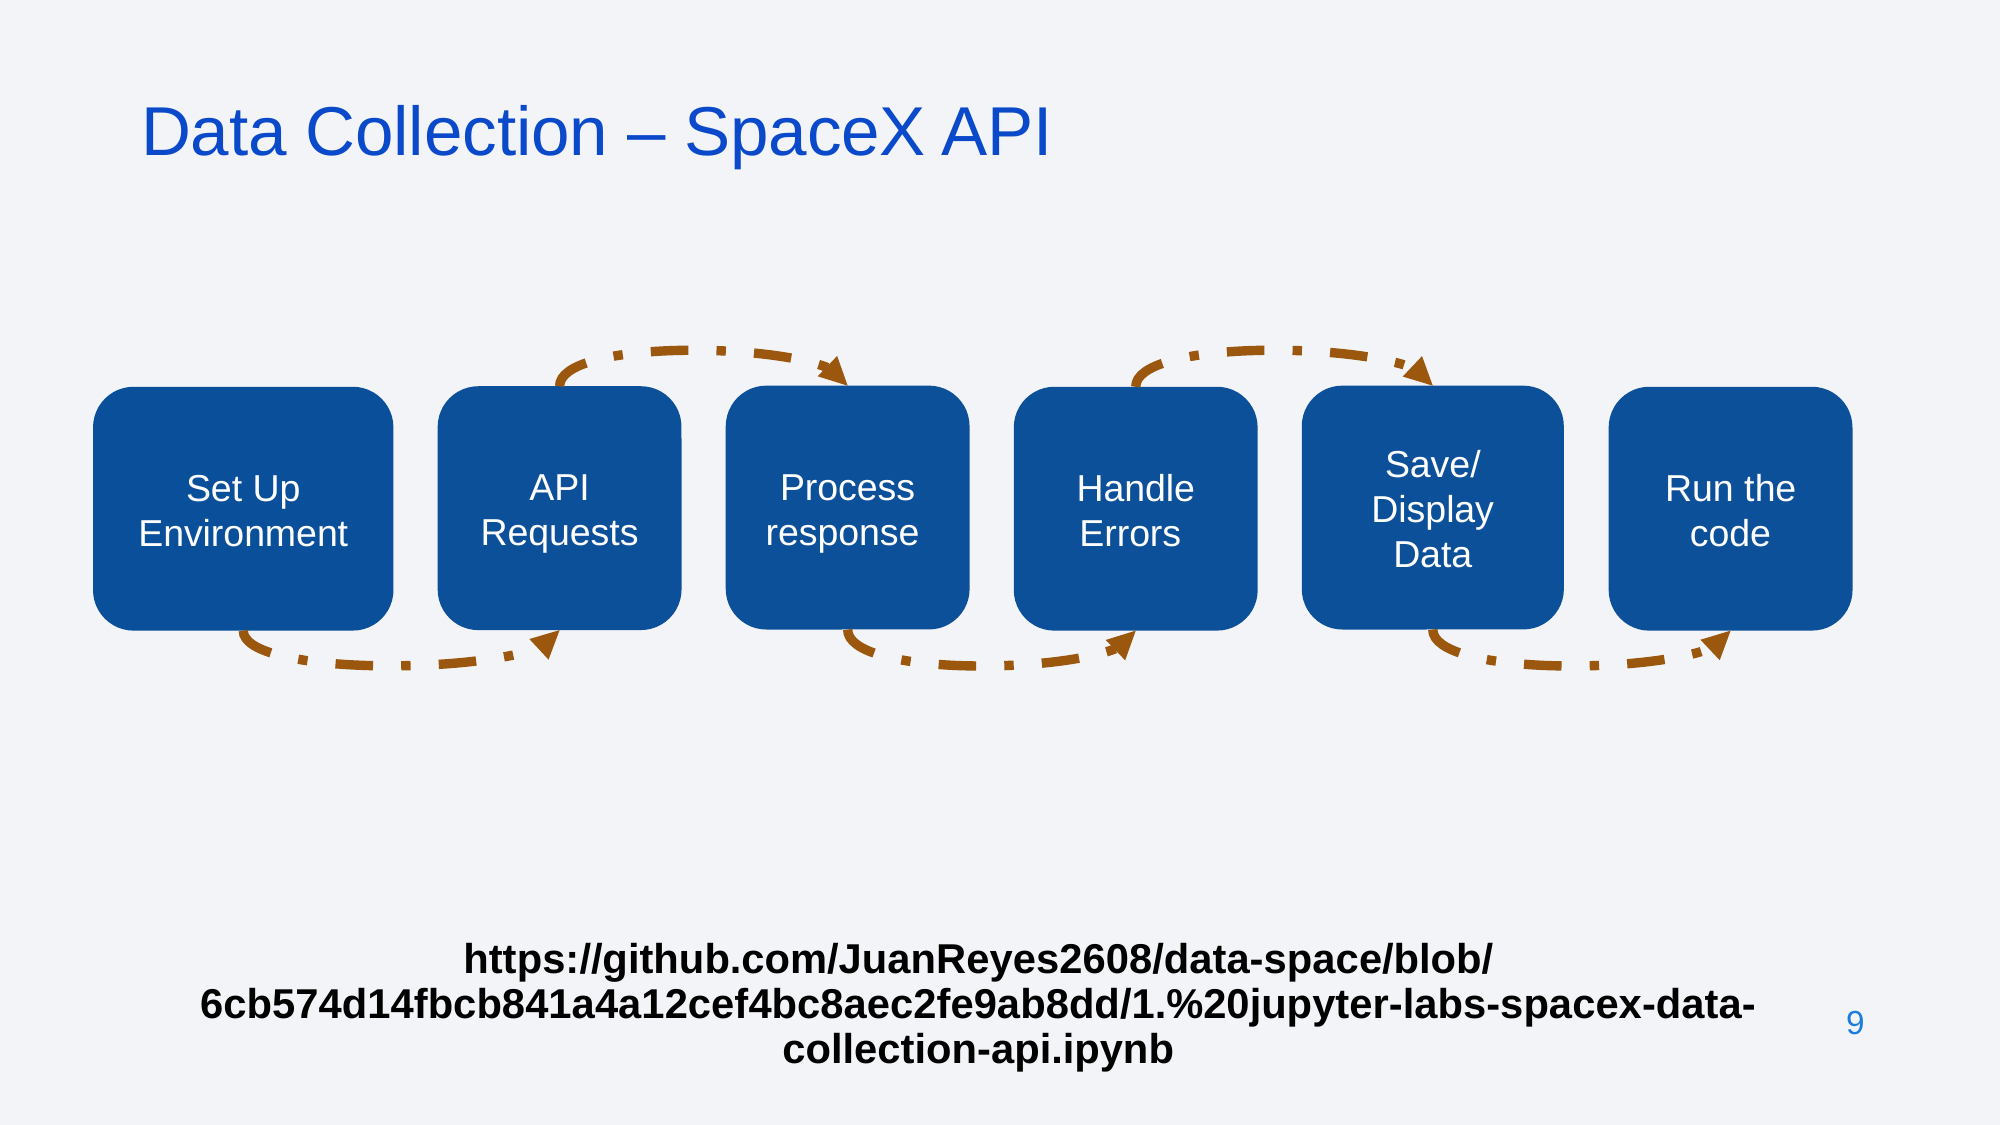

Data Collection – SpaceX API
Save/Display Data
Process response
API
Requests
Set Up Environment
Handle Errors
Run the code
https://github.com/JuanReyes2608/data-space/blob/6cb574d14fbcb841a4a12cef4bc8aec2fe9ab8dd/1.%20jupyter-labs-spacex-data-collection-api.ipynb
9